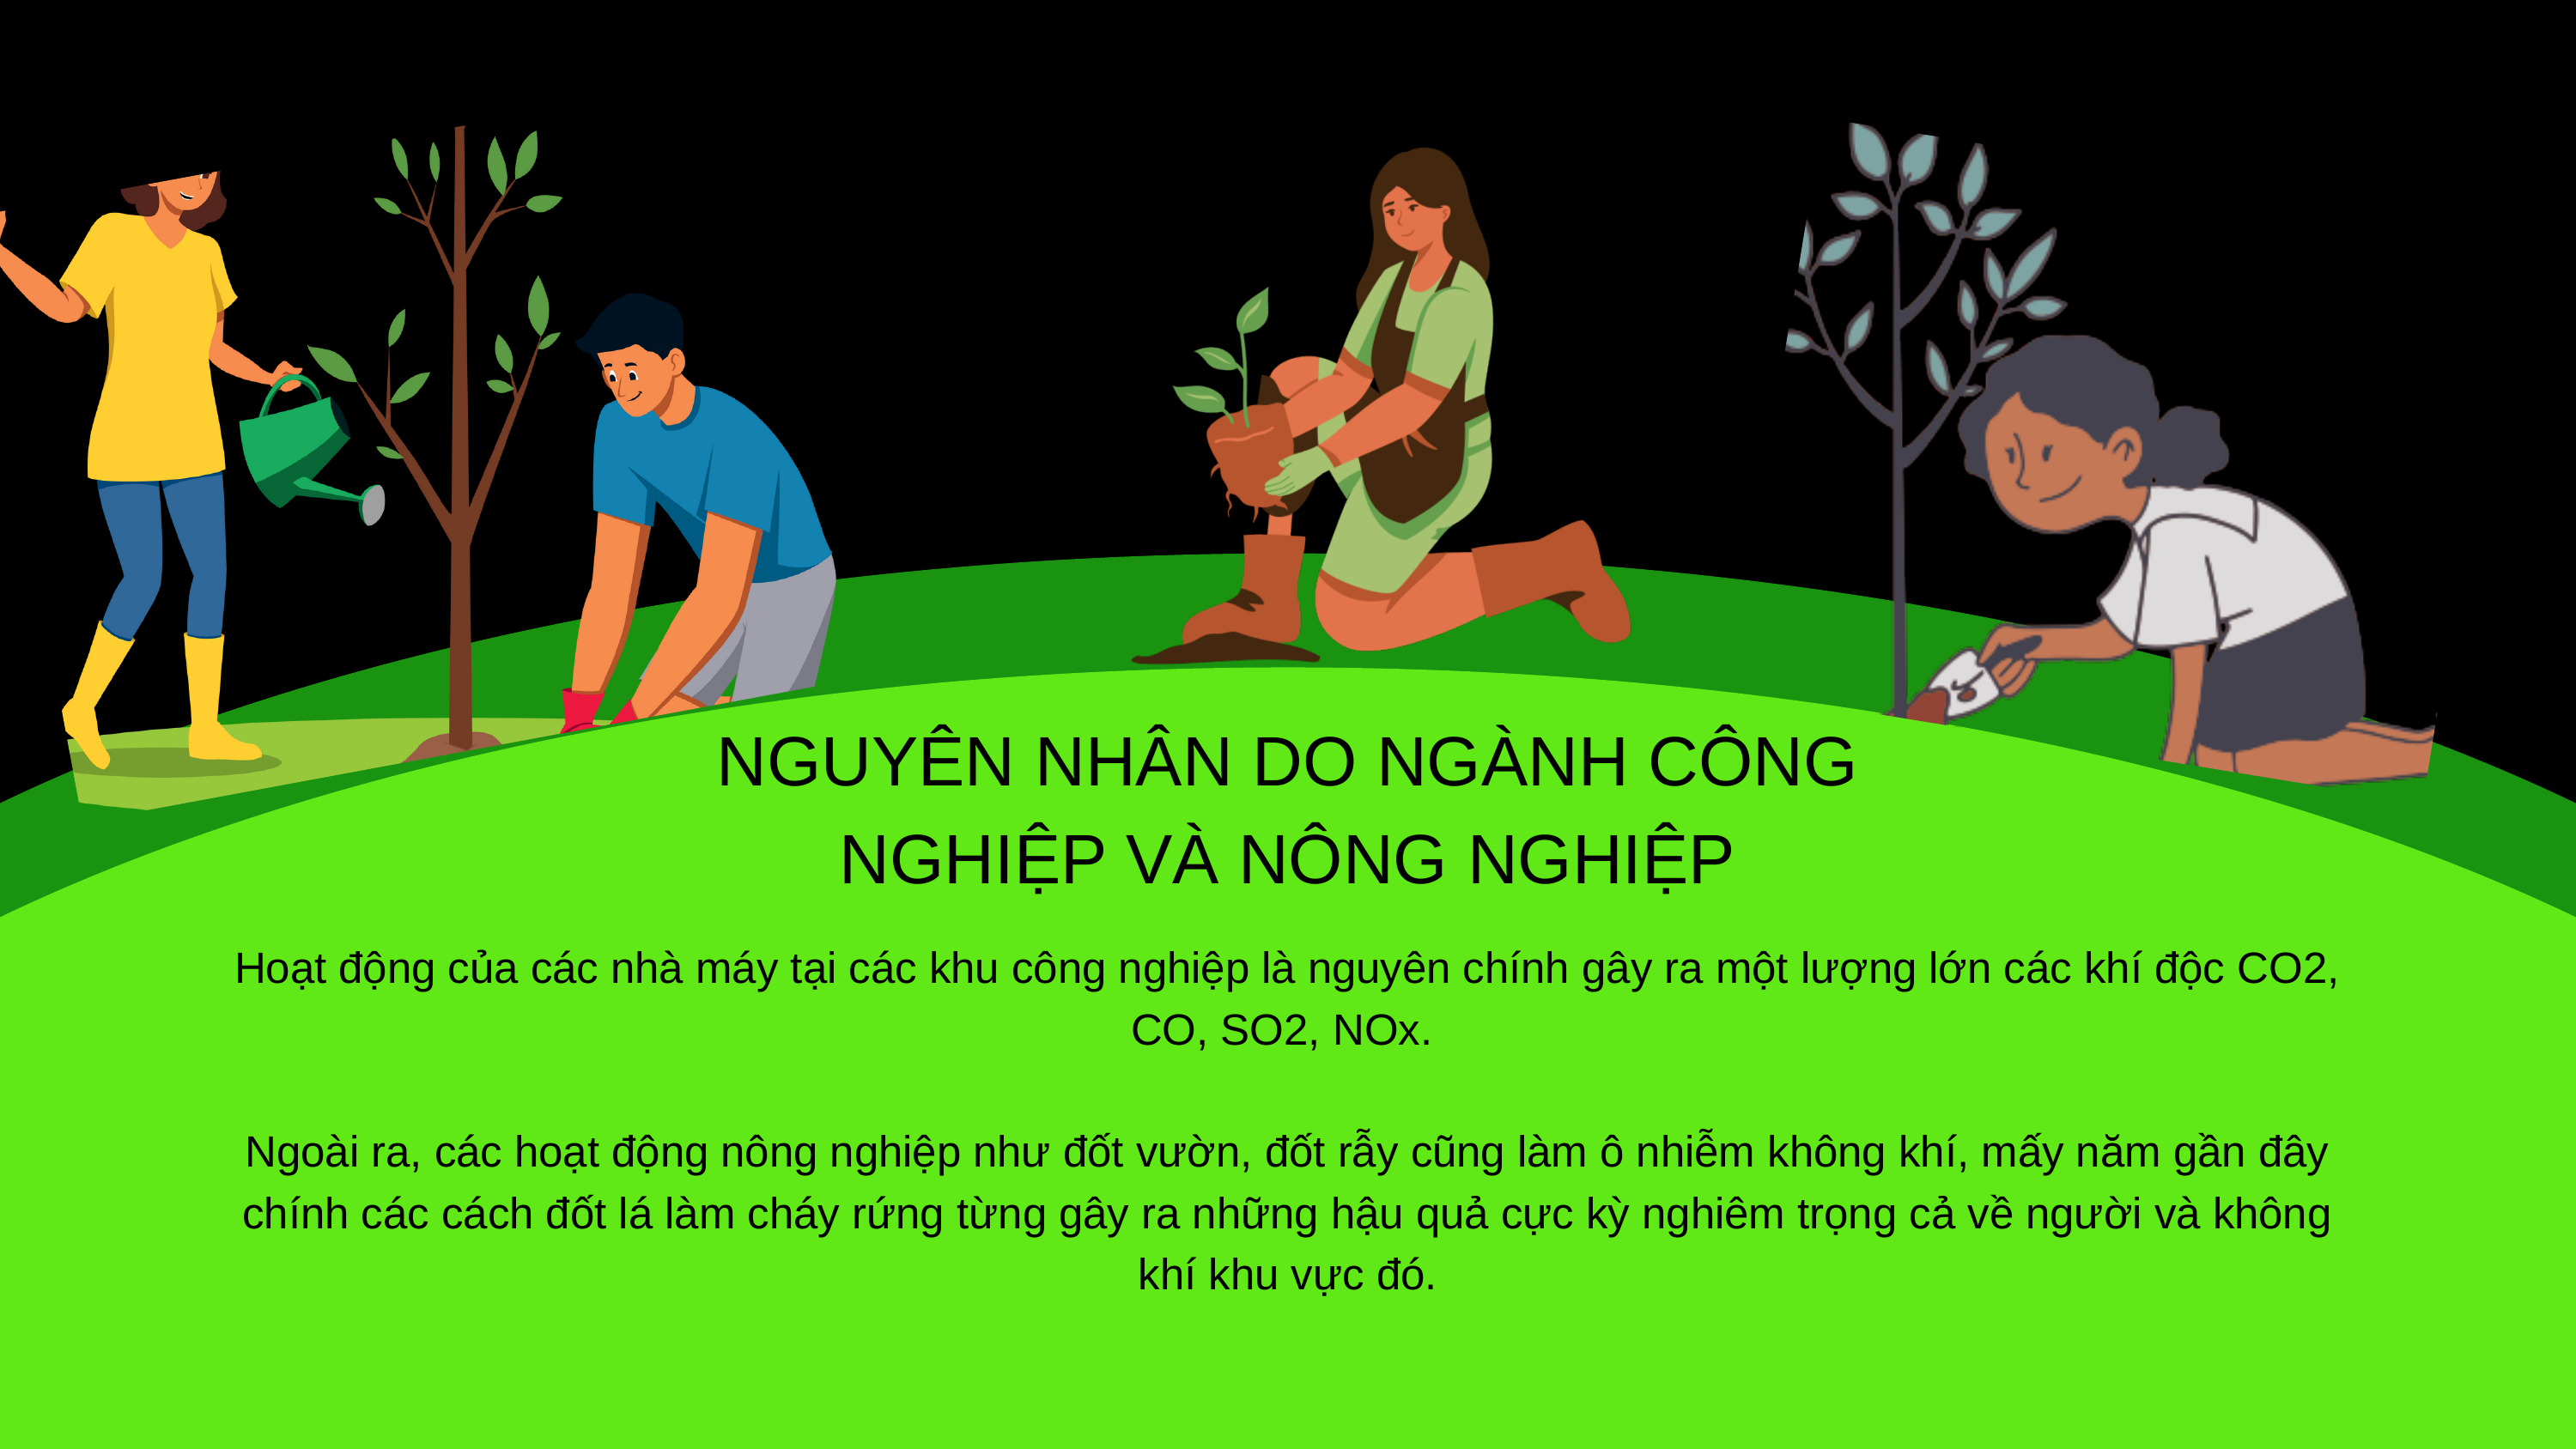

NGUYÊN NHÂN DO NGÀNH CÔNG NGHIỆP VÀ NÔNG NGHIỆP
Hoạt động của các nhà máy tại các khu công nghiệp là nguyên chính gây ra một lượng lớn các khí độc CO2, CO, SO2, NOx.

Ngoài ra, các hoạt động nông nghiệp như đốt vườn, đốt rẫy cũng làm ô nhiễm không khí, mấy năm gần đây chính các cách đốt lá làm cháy rứng từng gây ra những hậu quả cực kỳ nghiêm trọng cả về người và không khí khu vực đó.